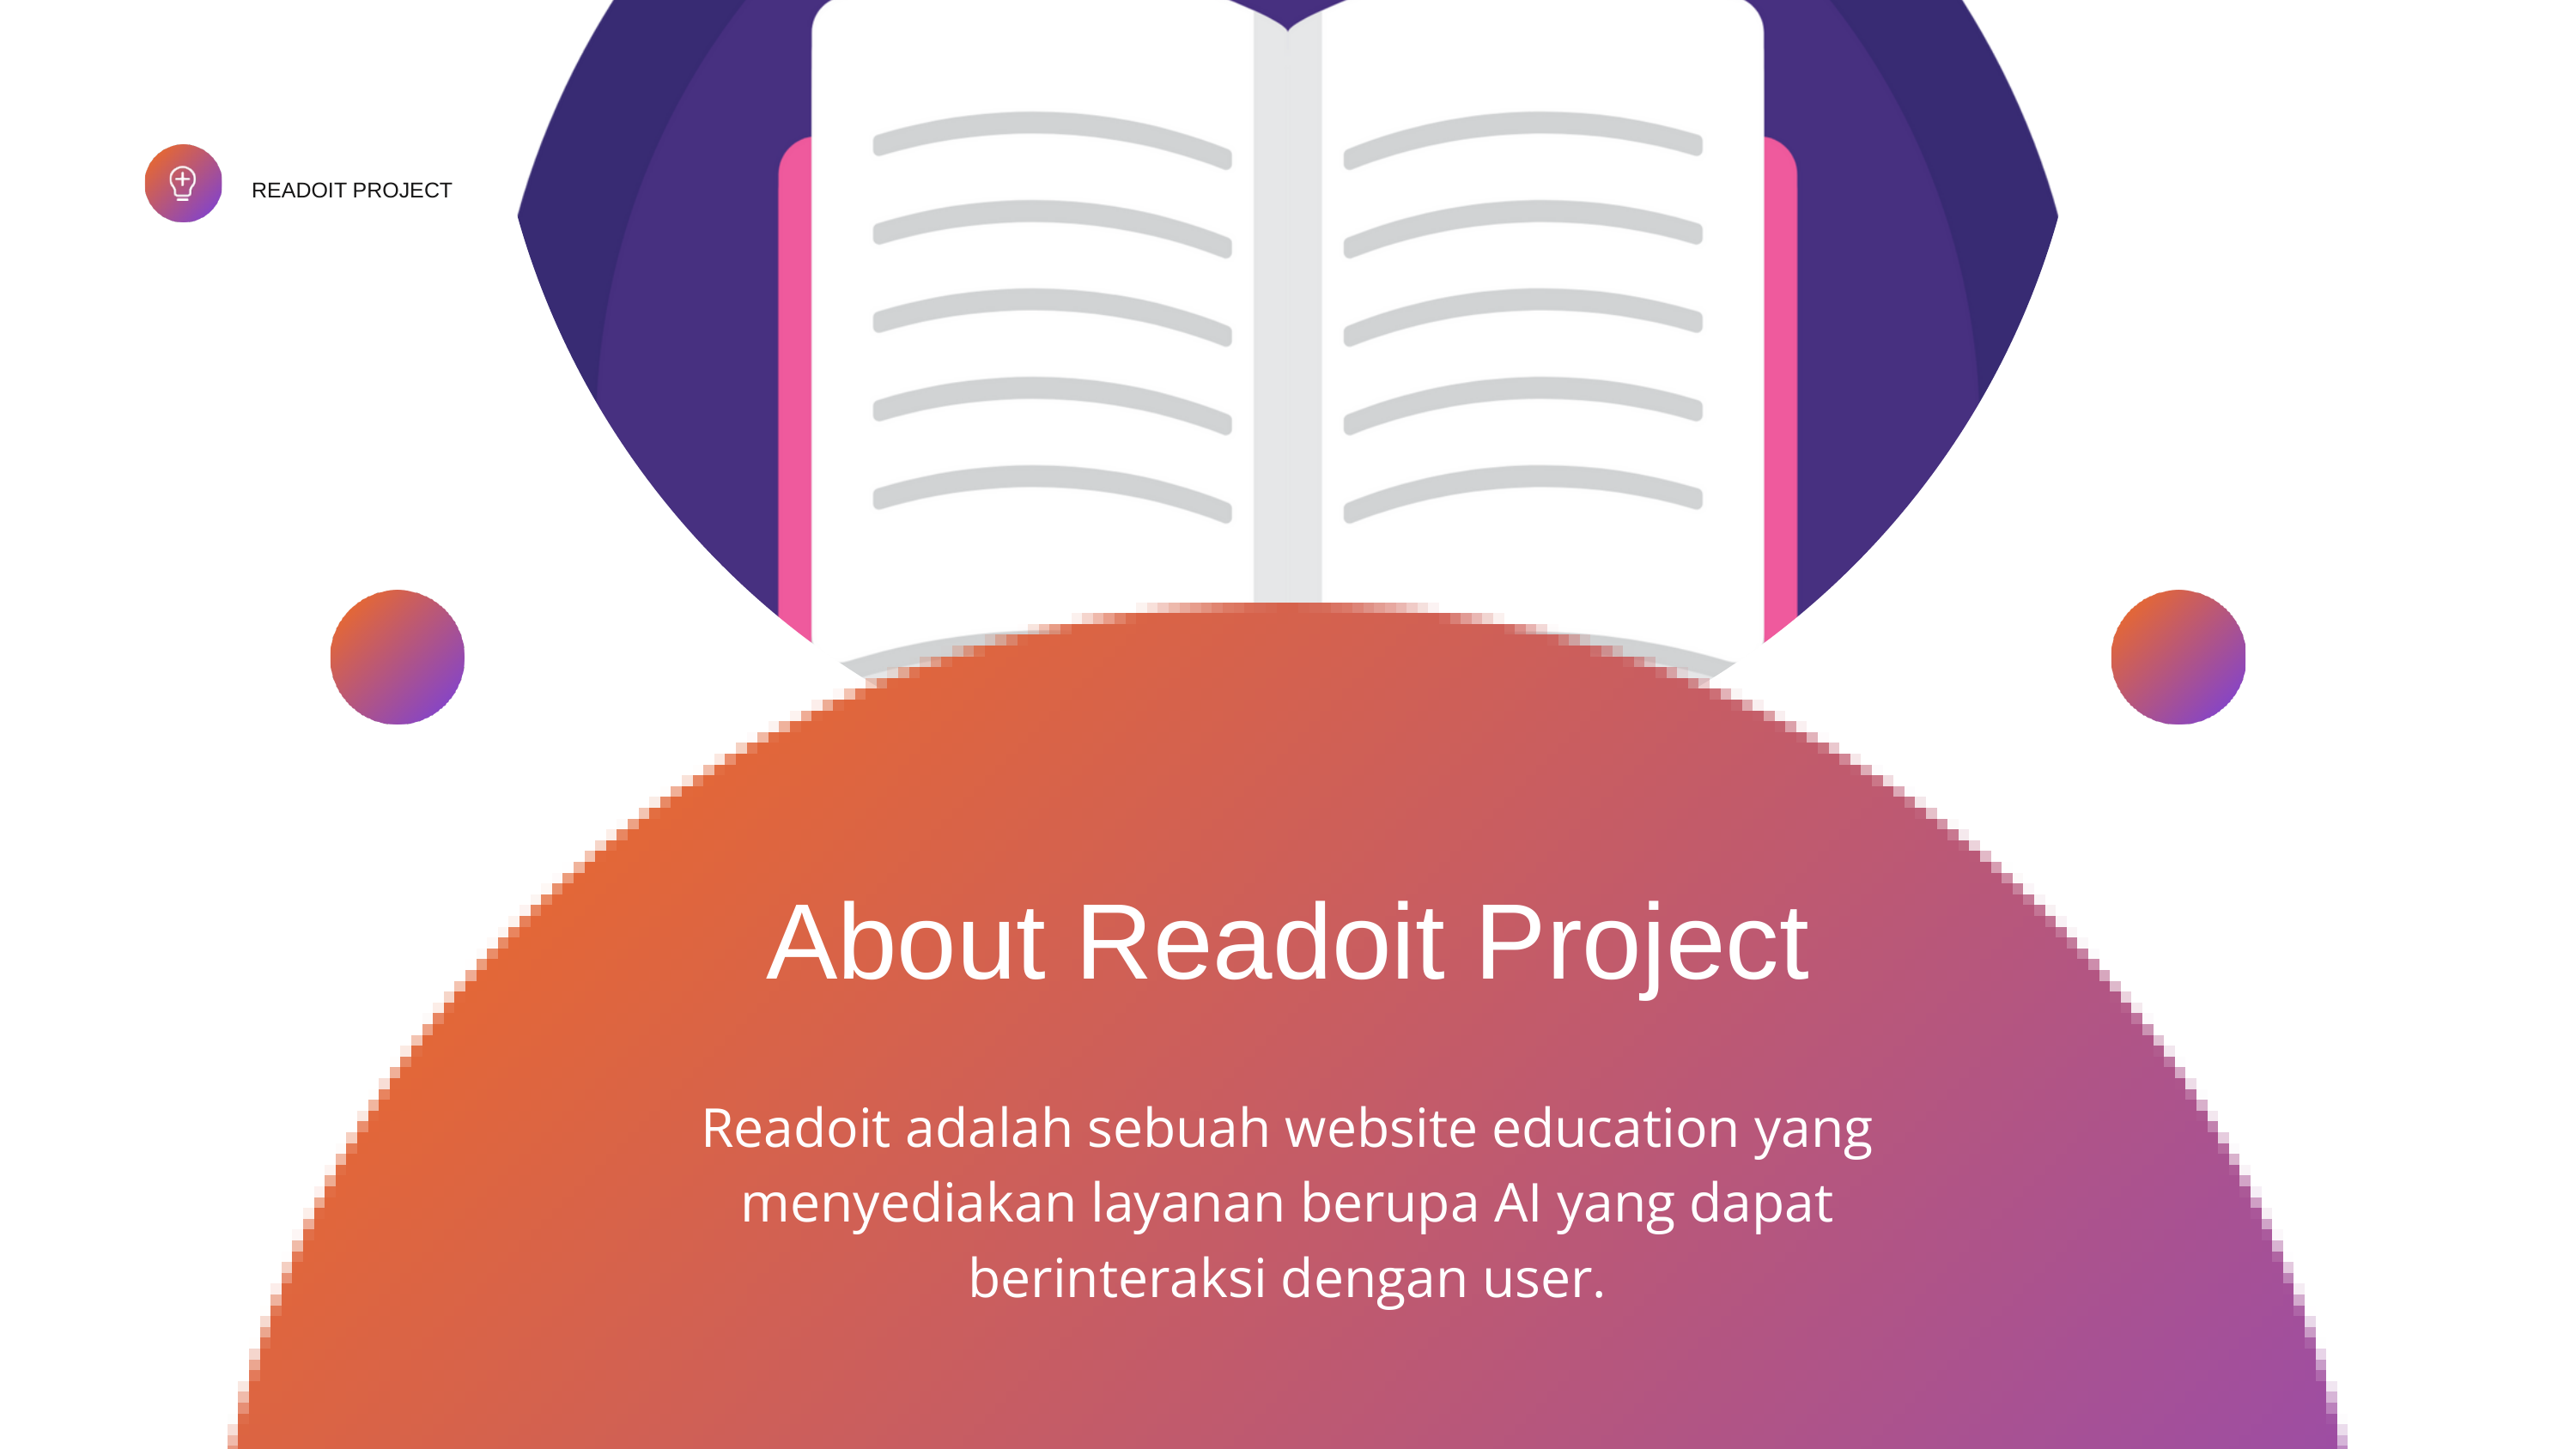

READOIT PROJECT

About Readoit Project
Readoit adalah sebuah website education yang menyediakan layanan berupa AI yang dapat berinteraksi dengan user.